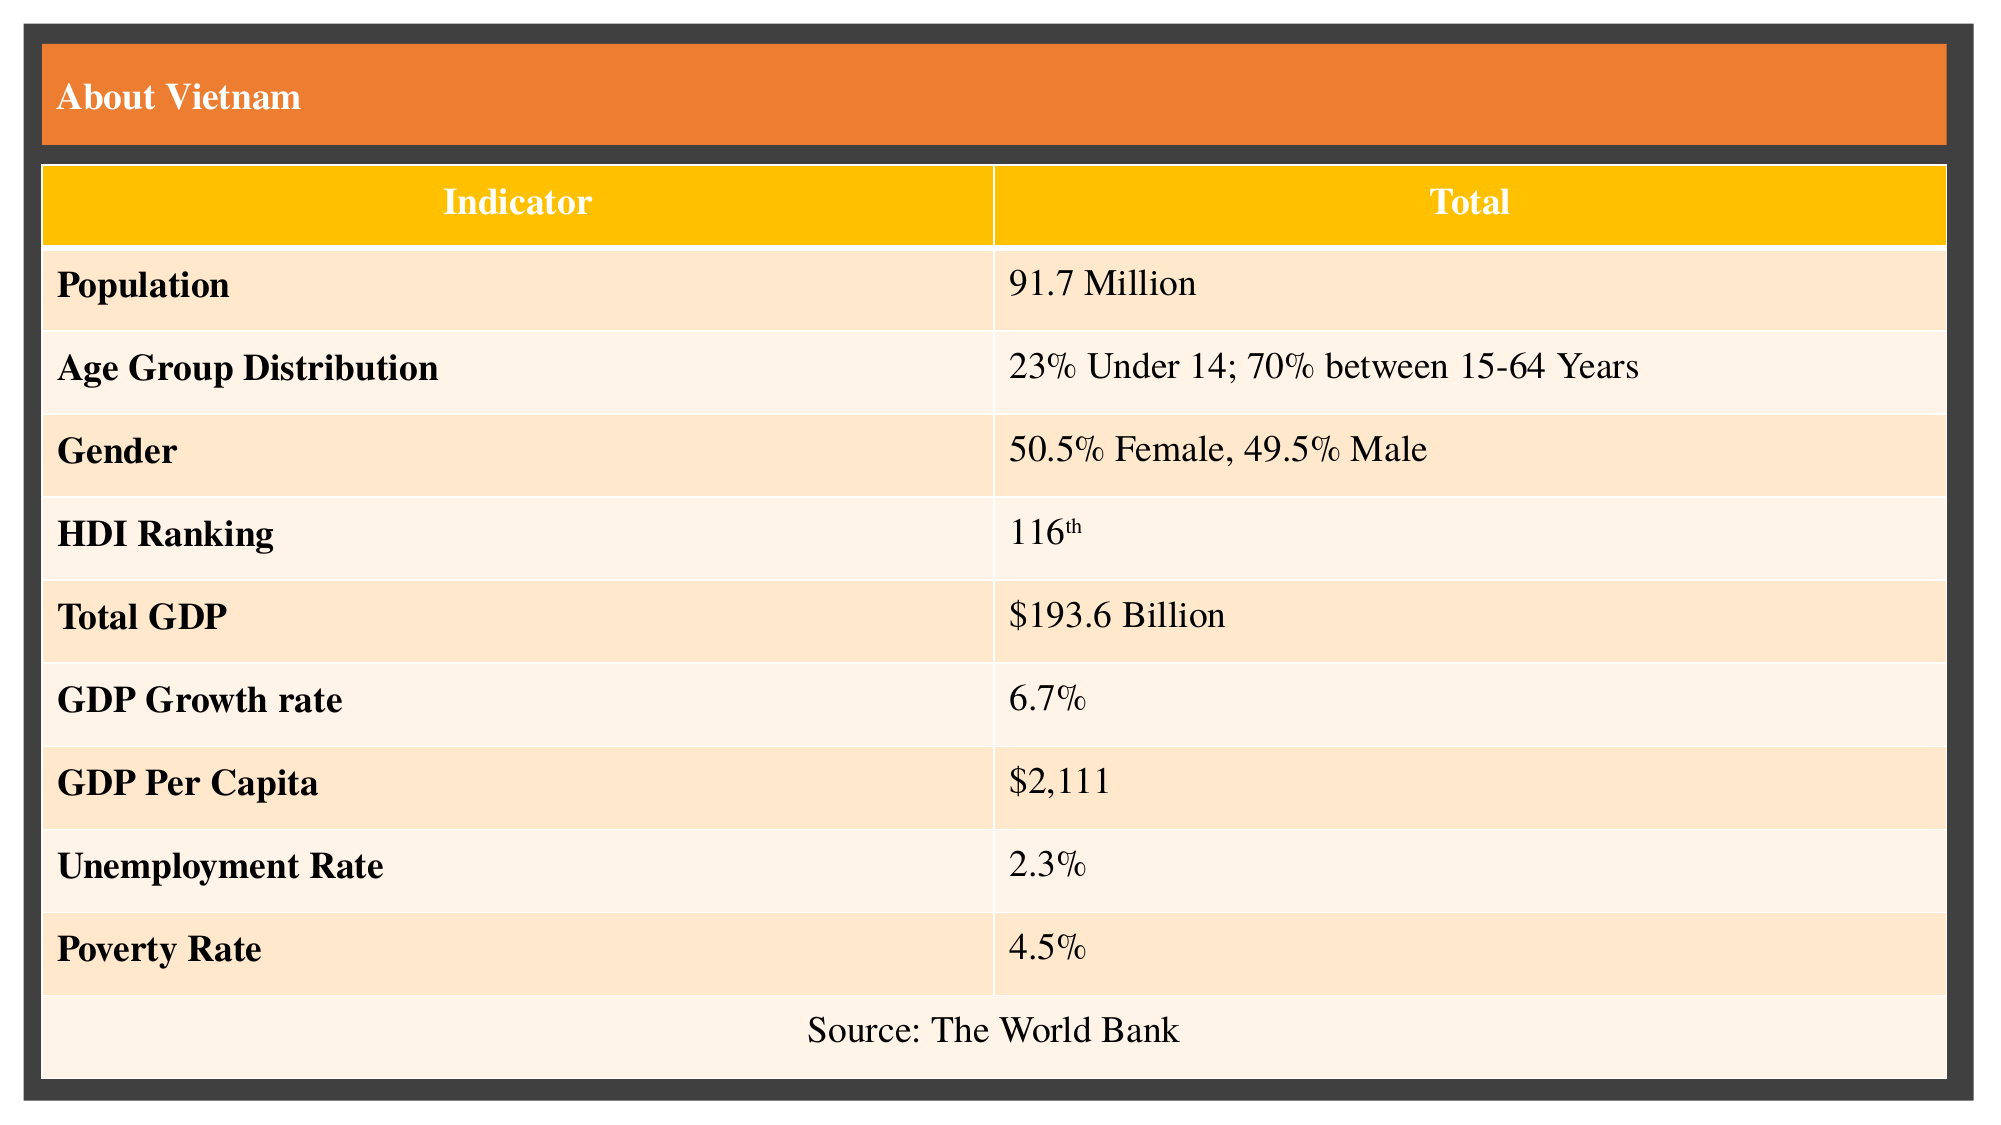

About Vietnam
| Indicator | Total |
| --- | --- |
| Population | 91.7 Million |
| Age Group Distribution | 23% Under 14; 70% between 15-64 Years |
| Gender | 50.5% Female, 49.5% Male |
| HDI Ranking | 116th |
| Total GDP | $193.6 Billion |
| GDP Growth rate | 6.7% |
| GDP Per Capita | $2,111 |
| Unemployment Rate | 2.3% |
| Poverty Rate | 4.5% |
| Source: The World Bank |  |